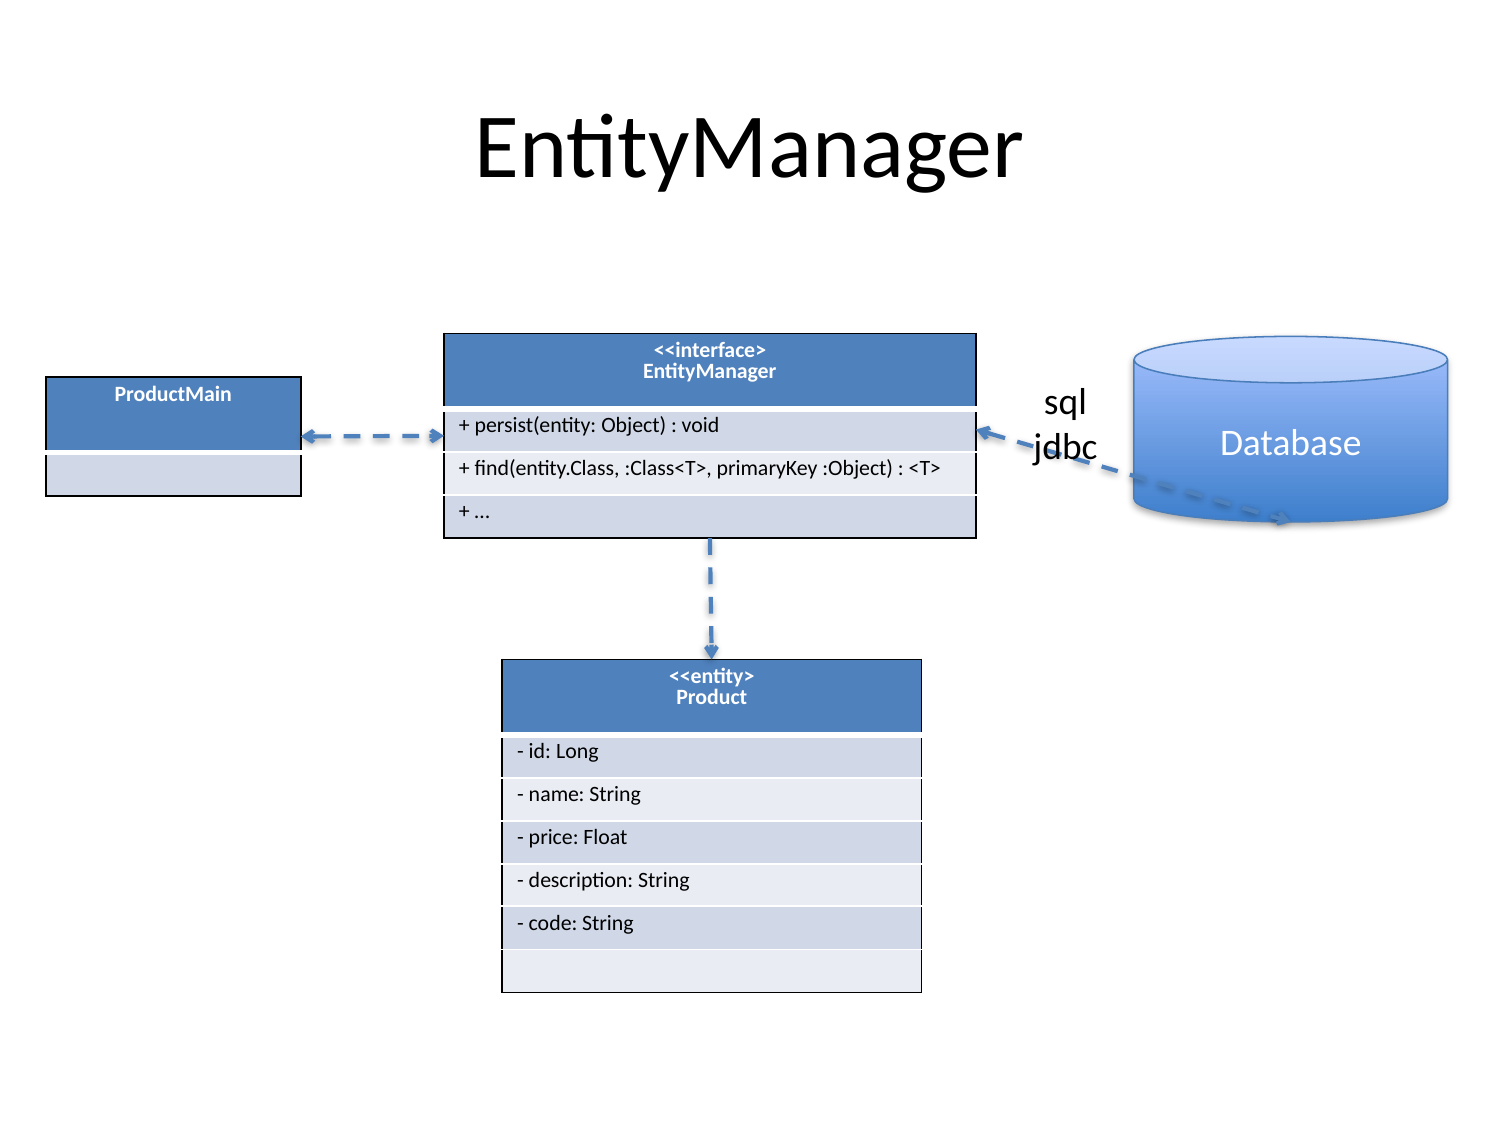

# EntityManager
| <<interface> EntityManager |
| --- |
| + persist(entity: Object) : void |
| + find(entity.Class, :Class<T>, primaryKey :Object) : <T> |
| + … |
Database
sql
jdbc
| ProductMain |
| --- |
|  |
| <<entity> Product |
| --- |
| - id: Long |
| - name: String |
| - price: Float |
| - description: String |
| - code: String |
|  |